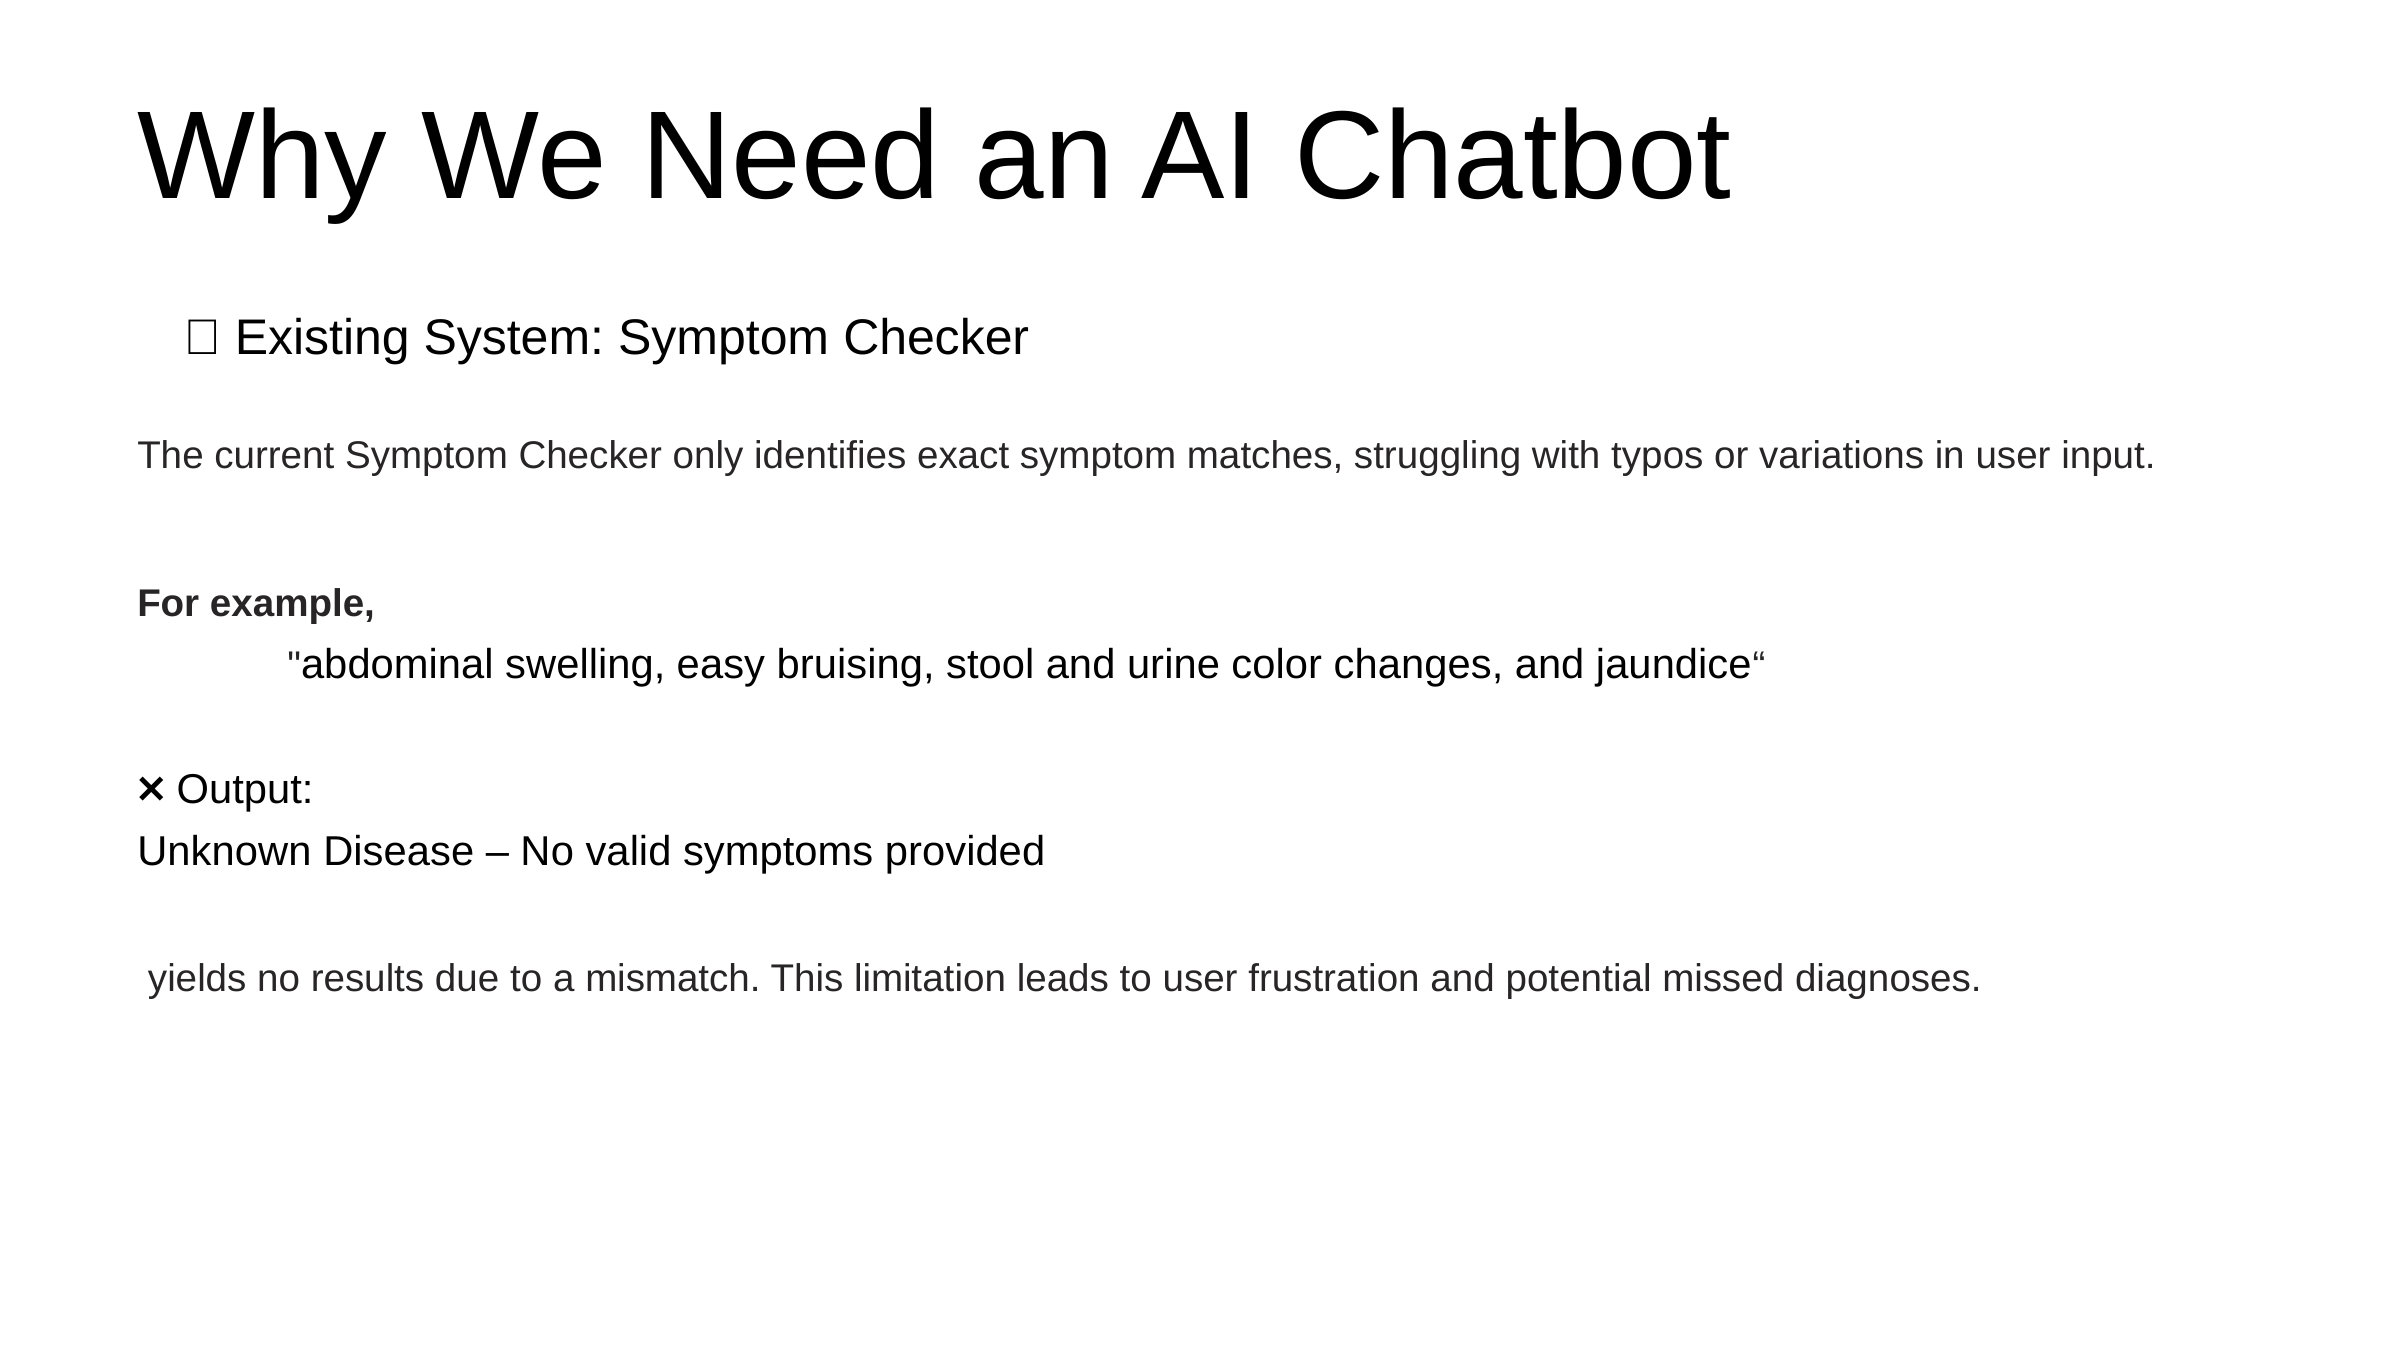

Why We Need an AI Chatbot
🧪 Existing System: Symptom Checker
The current Symptom Checker only identifies exact symptom matches, struggling with typos or variations in user input.
For example,
	"abdominal swelling, easy bruising, stool and urine color changes, and jaundice“
❌ Output:
Unknown Disease – No valid symptoms provided
 yields no results due to a mismatch. This limitation leads to user frustration and potential missed diagnoses.